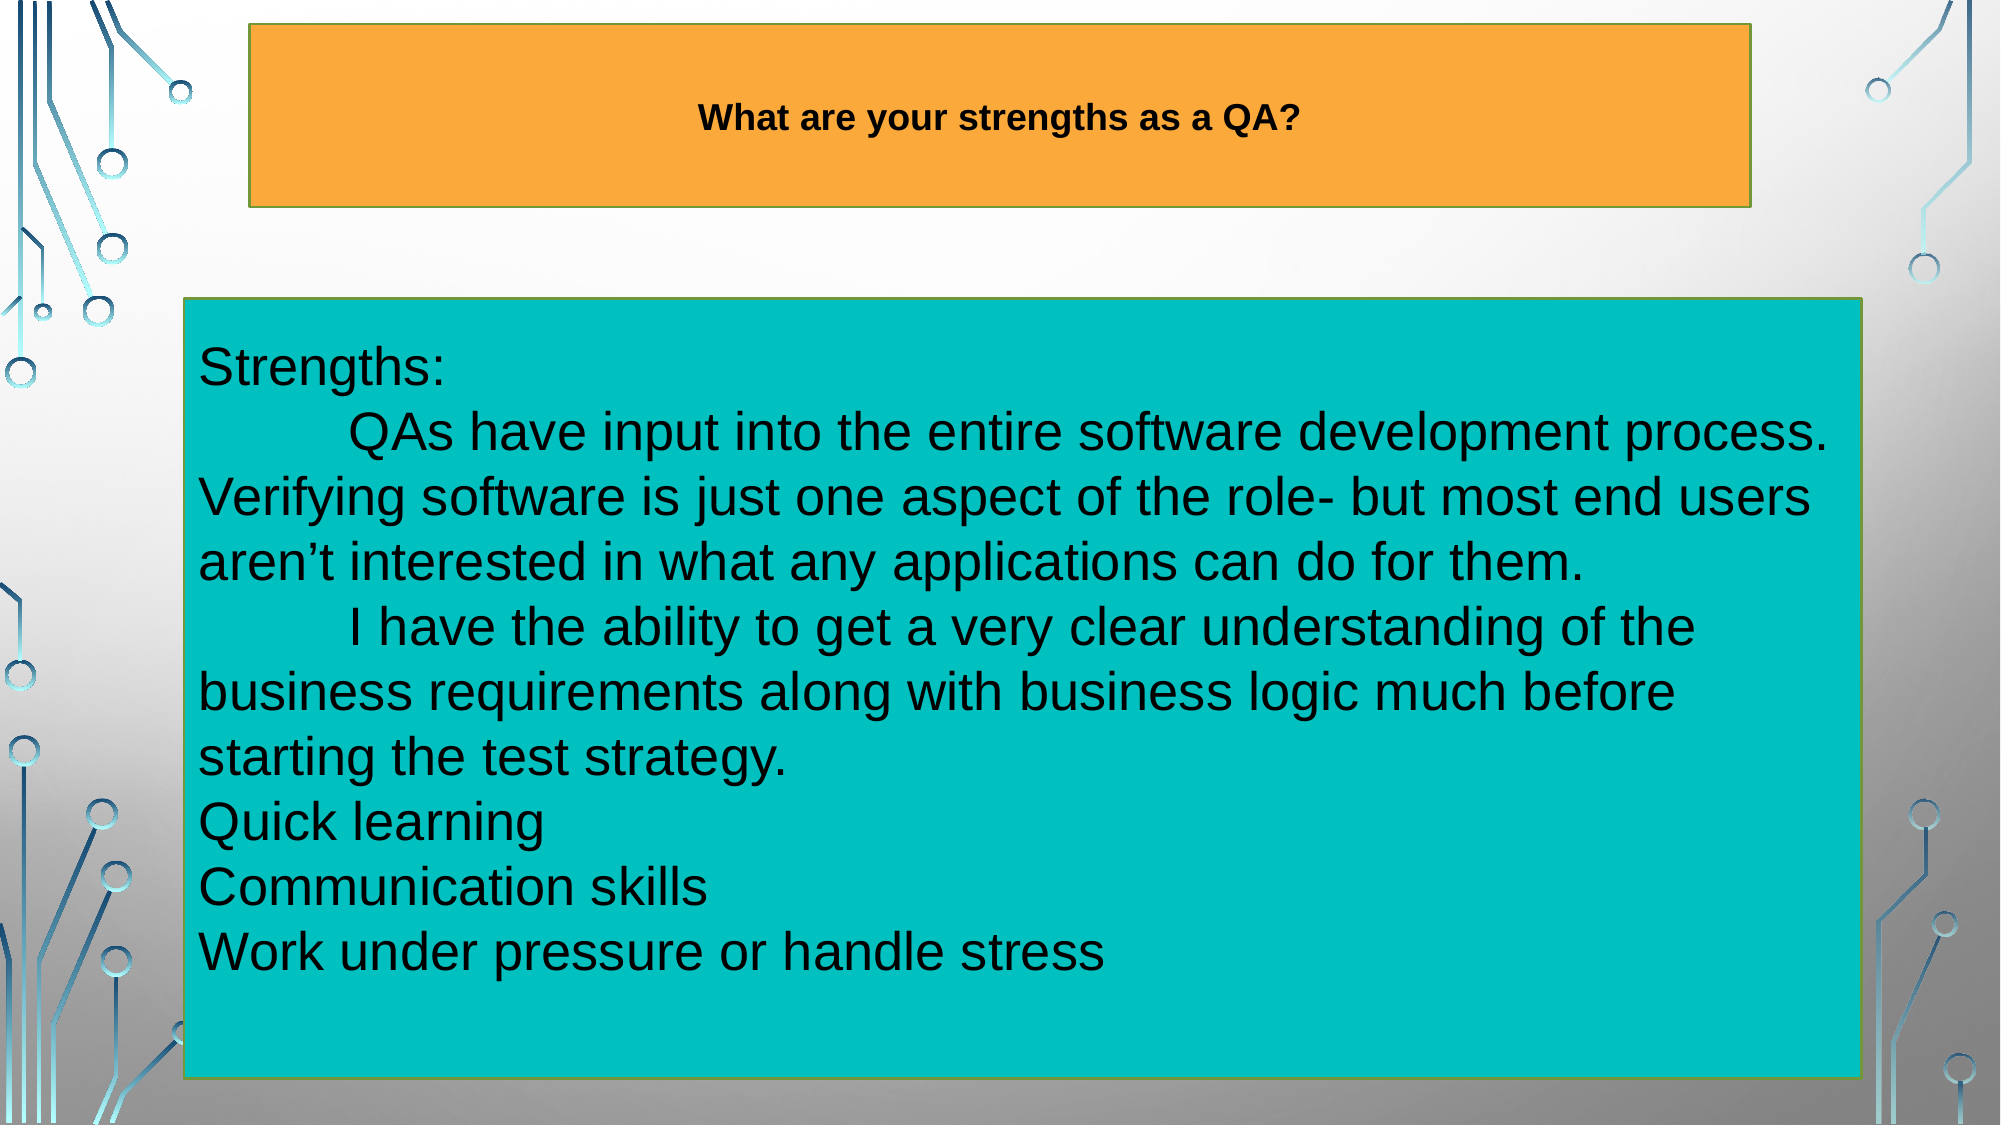

What are your strengths as a QA?
Strengths:
	QAs have input into the entire software development process.
Verifying software is just one aspect of the role- but most end users aren’t interested in what any applications can do for them.
	I have the ability to get a very clear understanding of the business requirements along with business logic much before starting the test strategy.
Quick learning
Communication skills
Work under pressure or handle stress